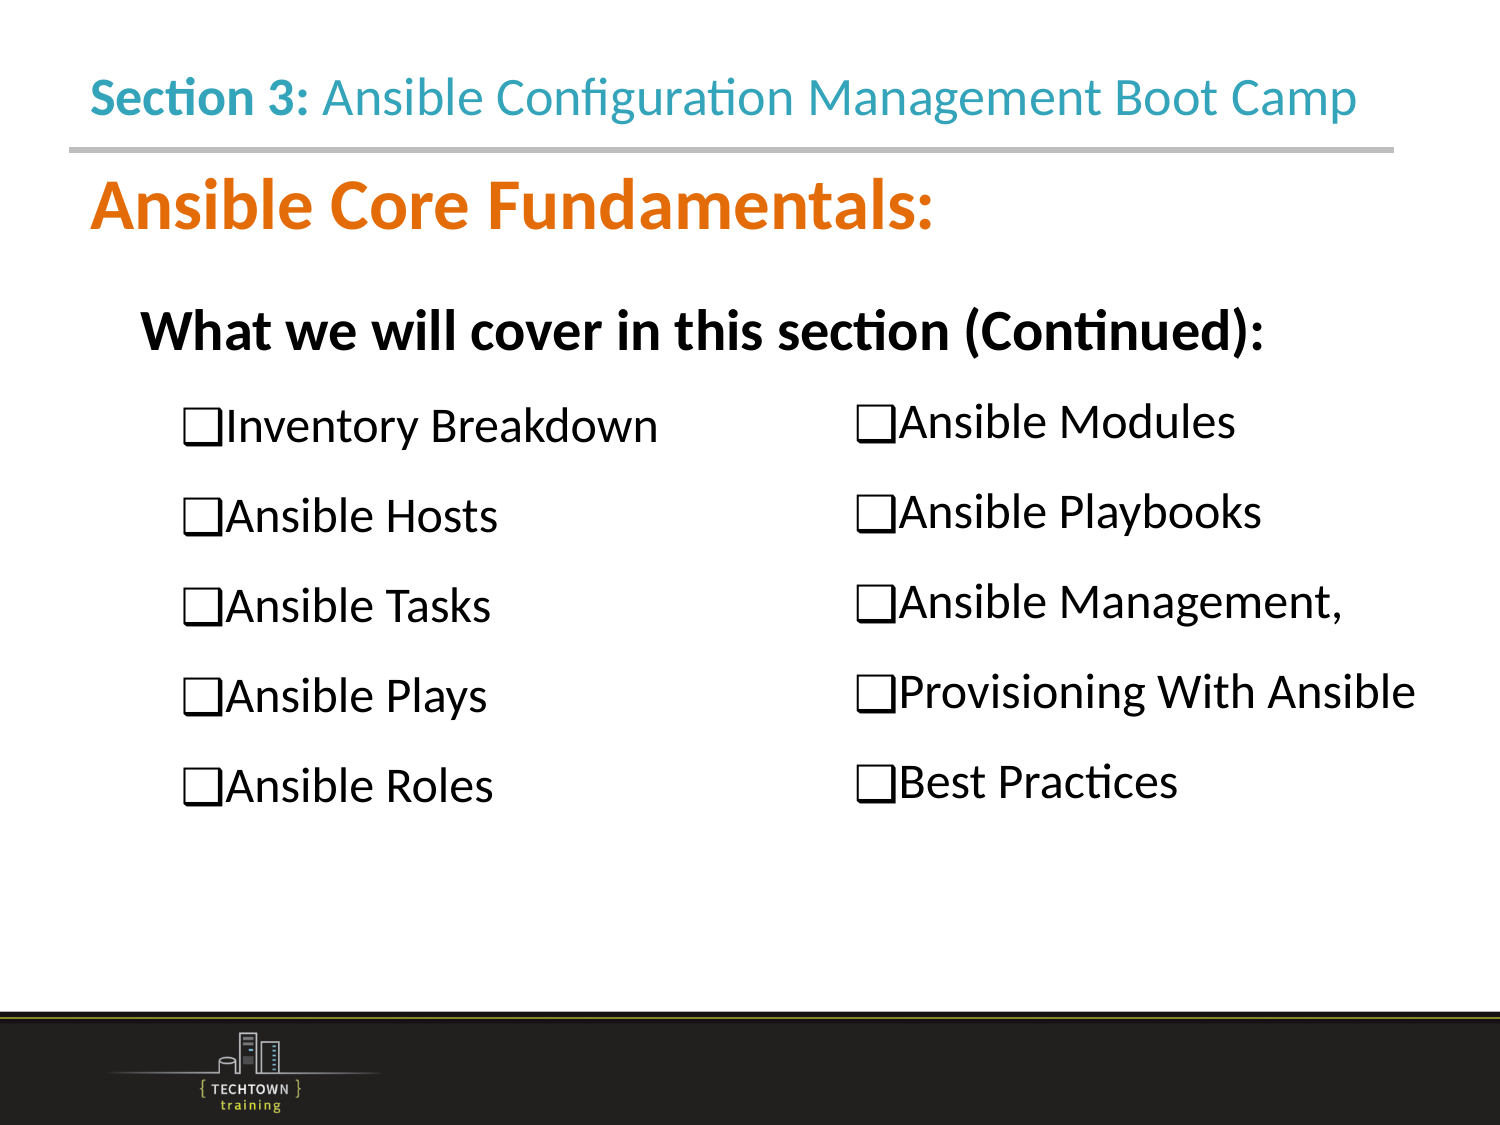

Section 3: Ansible Configuration Management Boot Camp
# Ansible Core Fundamentals:
What we will cover in this section (Continued):
Inventory Breakdown
Ansible Hosts
Ansible Tasks
Ansible Plays
Ansible Roles

Ansible Modules
Ansible Playbooks
Ansible Management,
Provisioning With Ansible
Best Practices